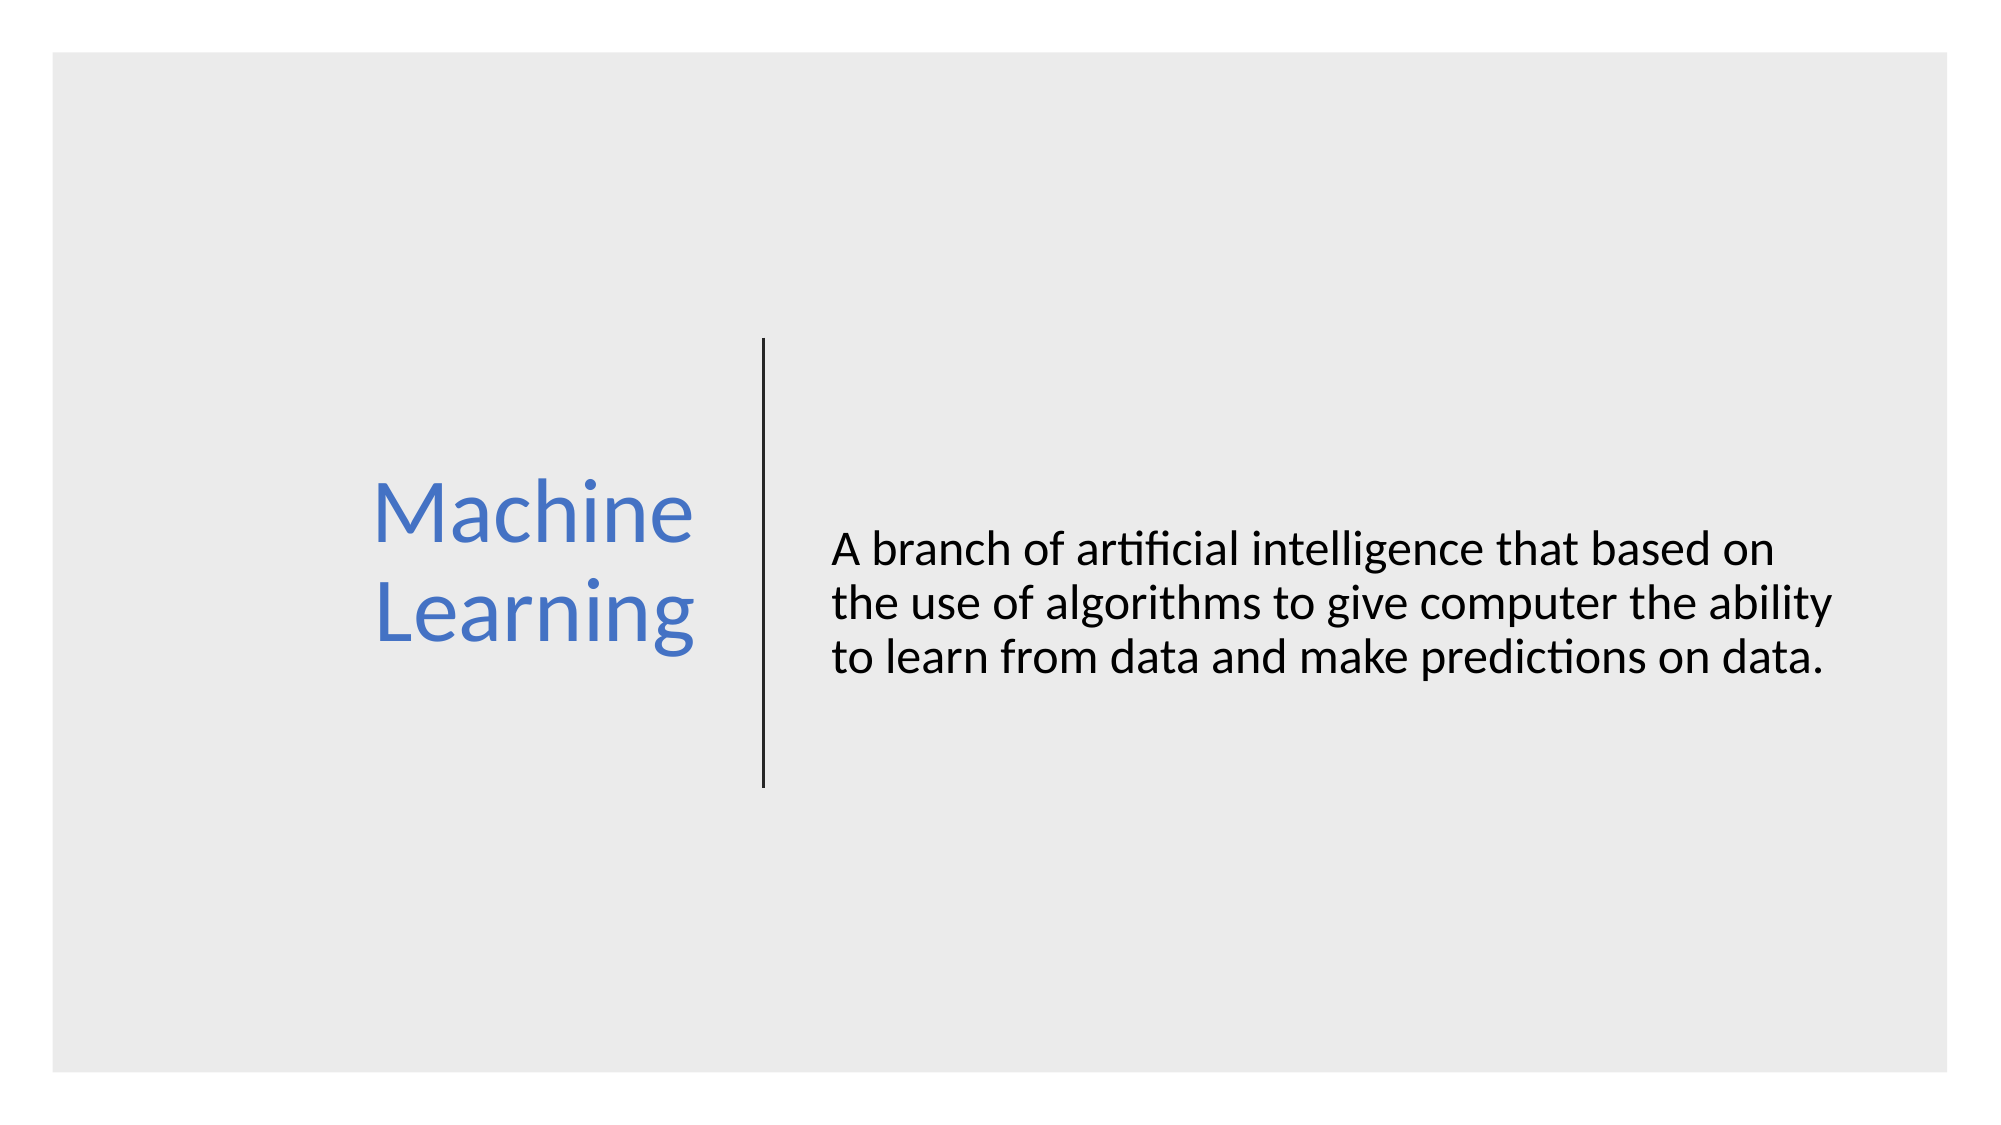

# Machine Learning
A branch of artificial intelligence that based on the use of algorithms to give computer the ability to learn from data and make predictions on data.